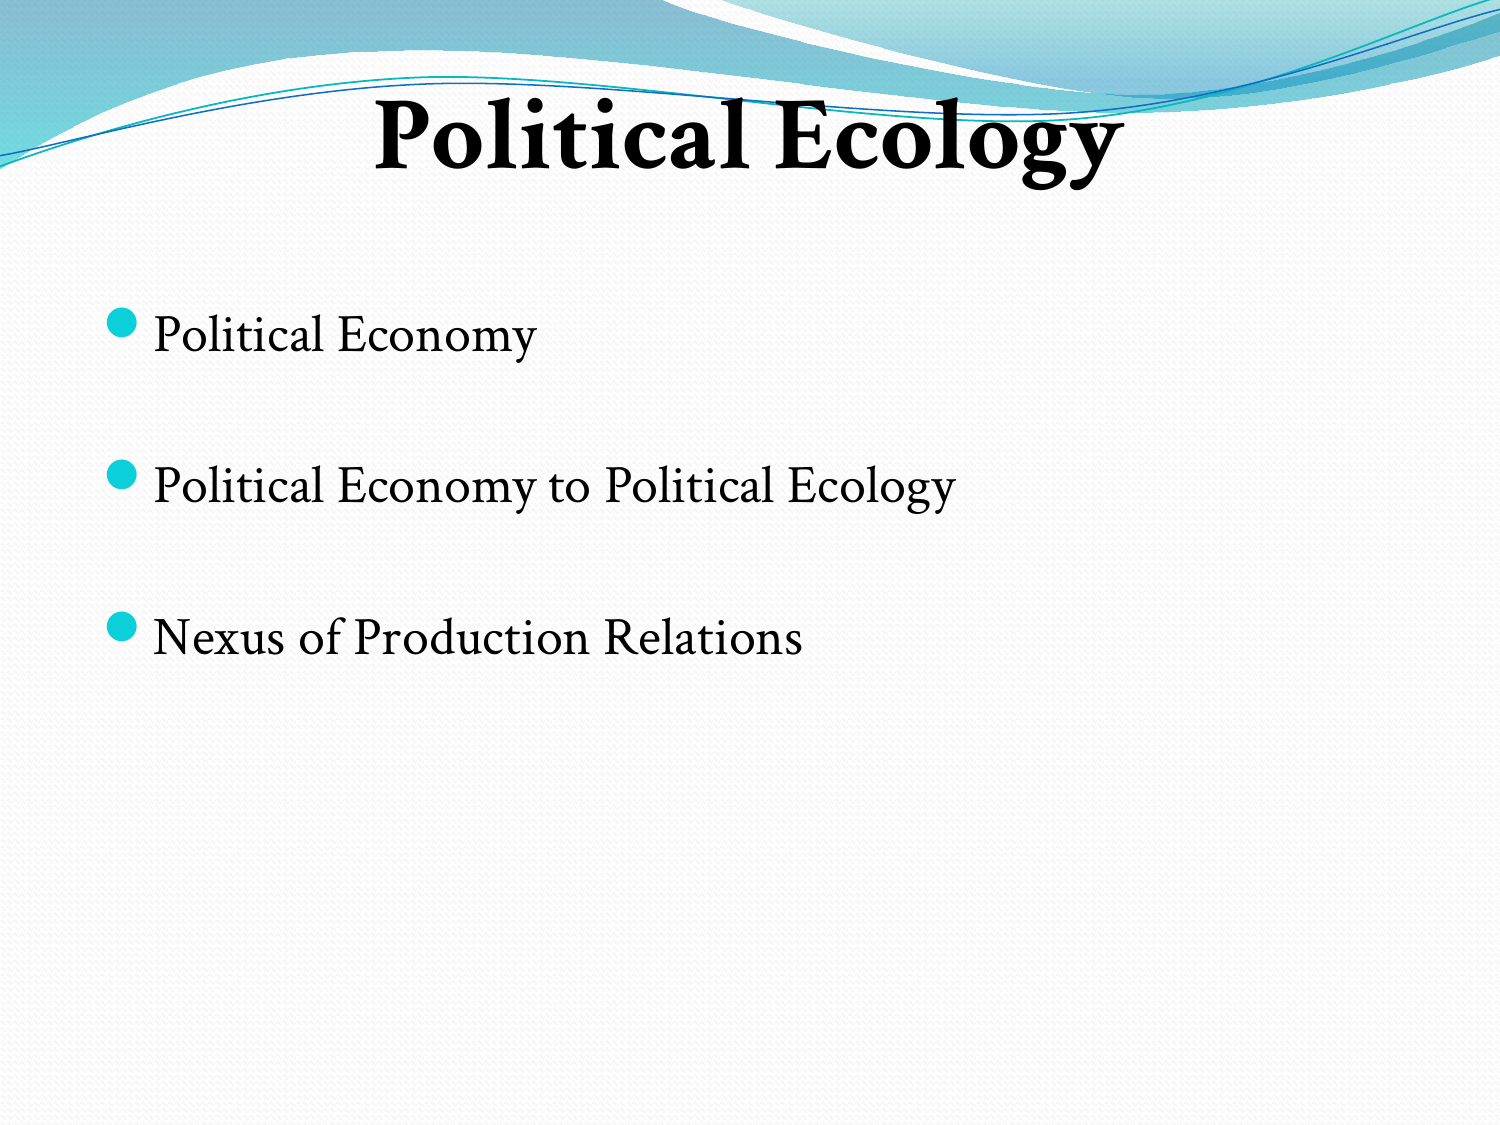

# Political Ecology
Political Economy

Political Economy to Political Ecology

Nexus of Production Relations